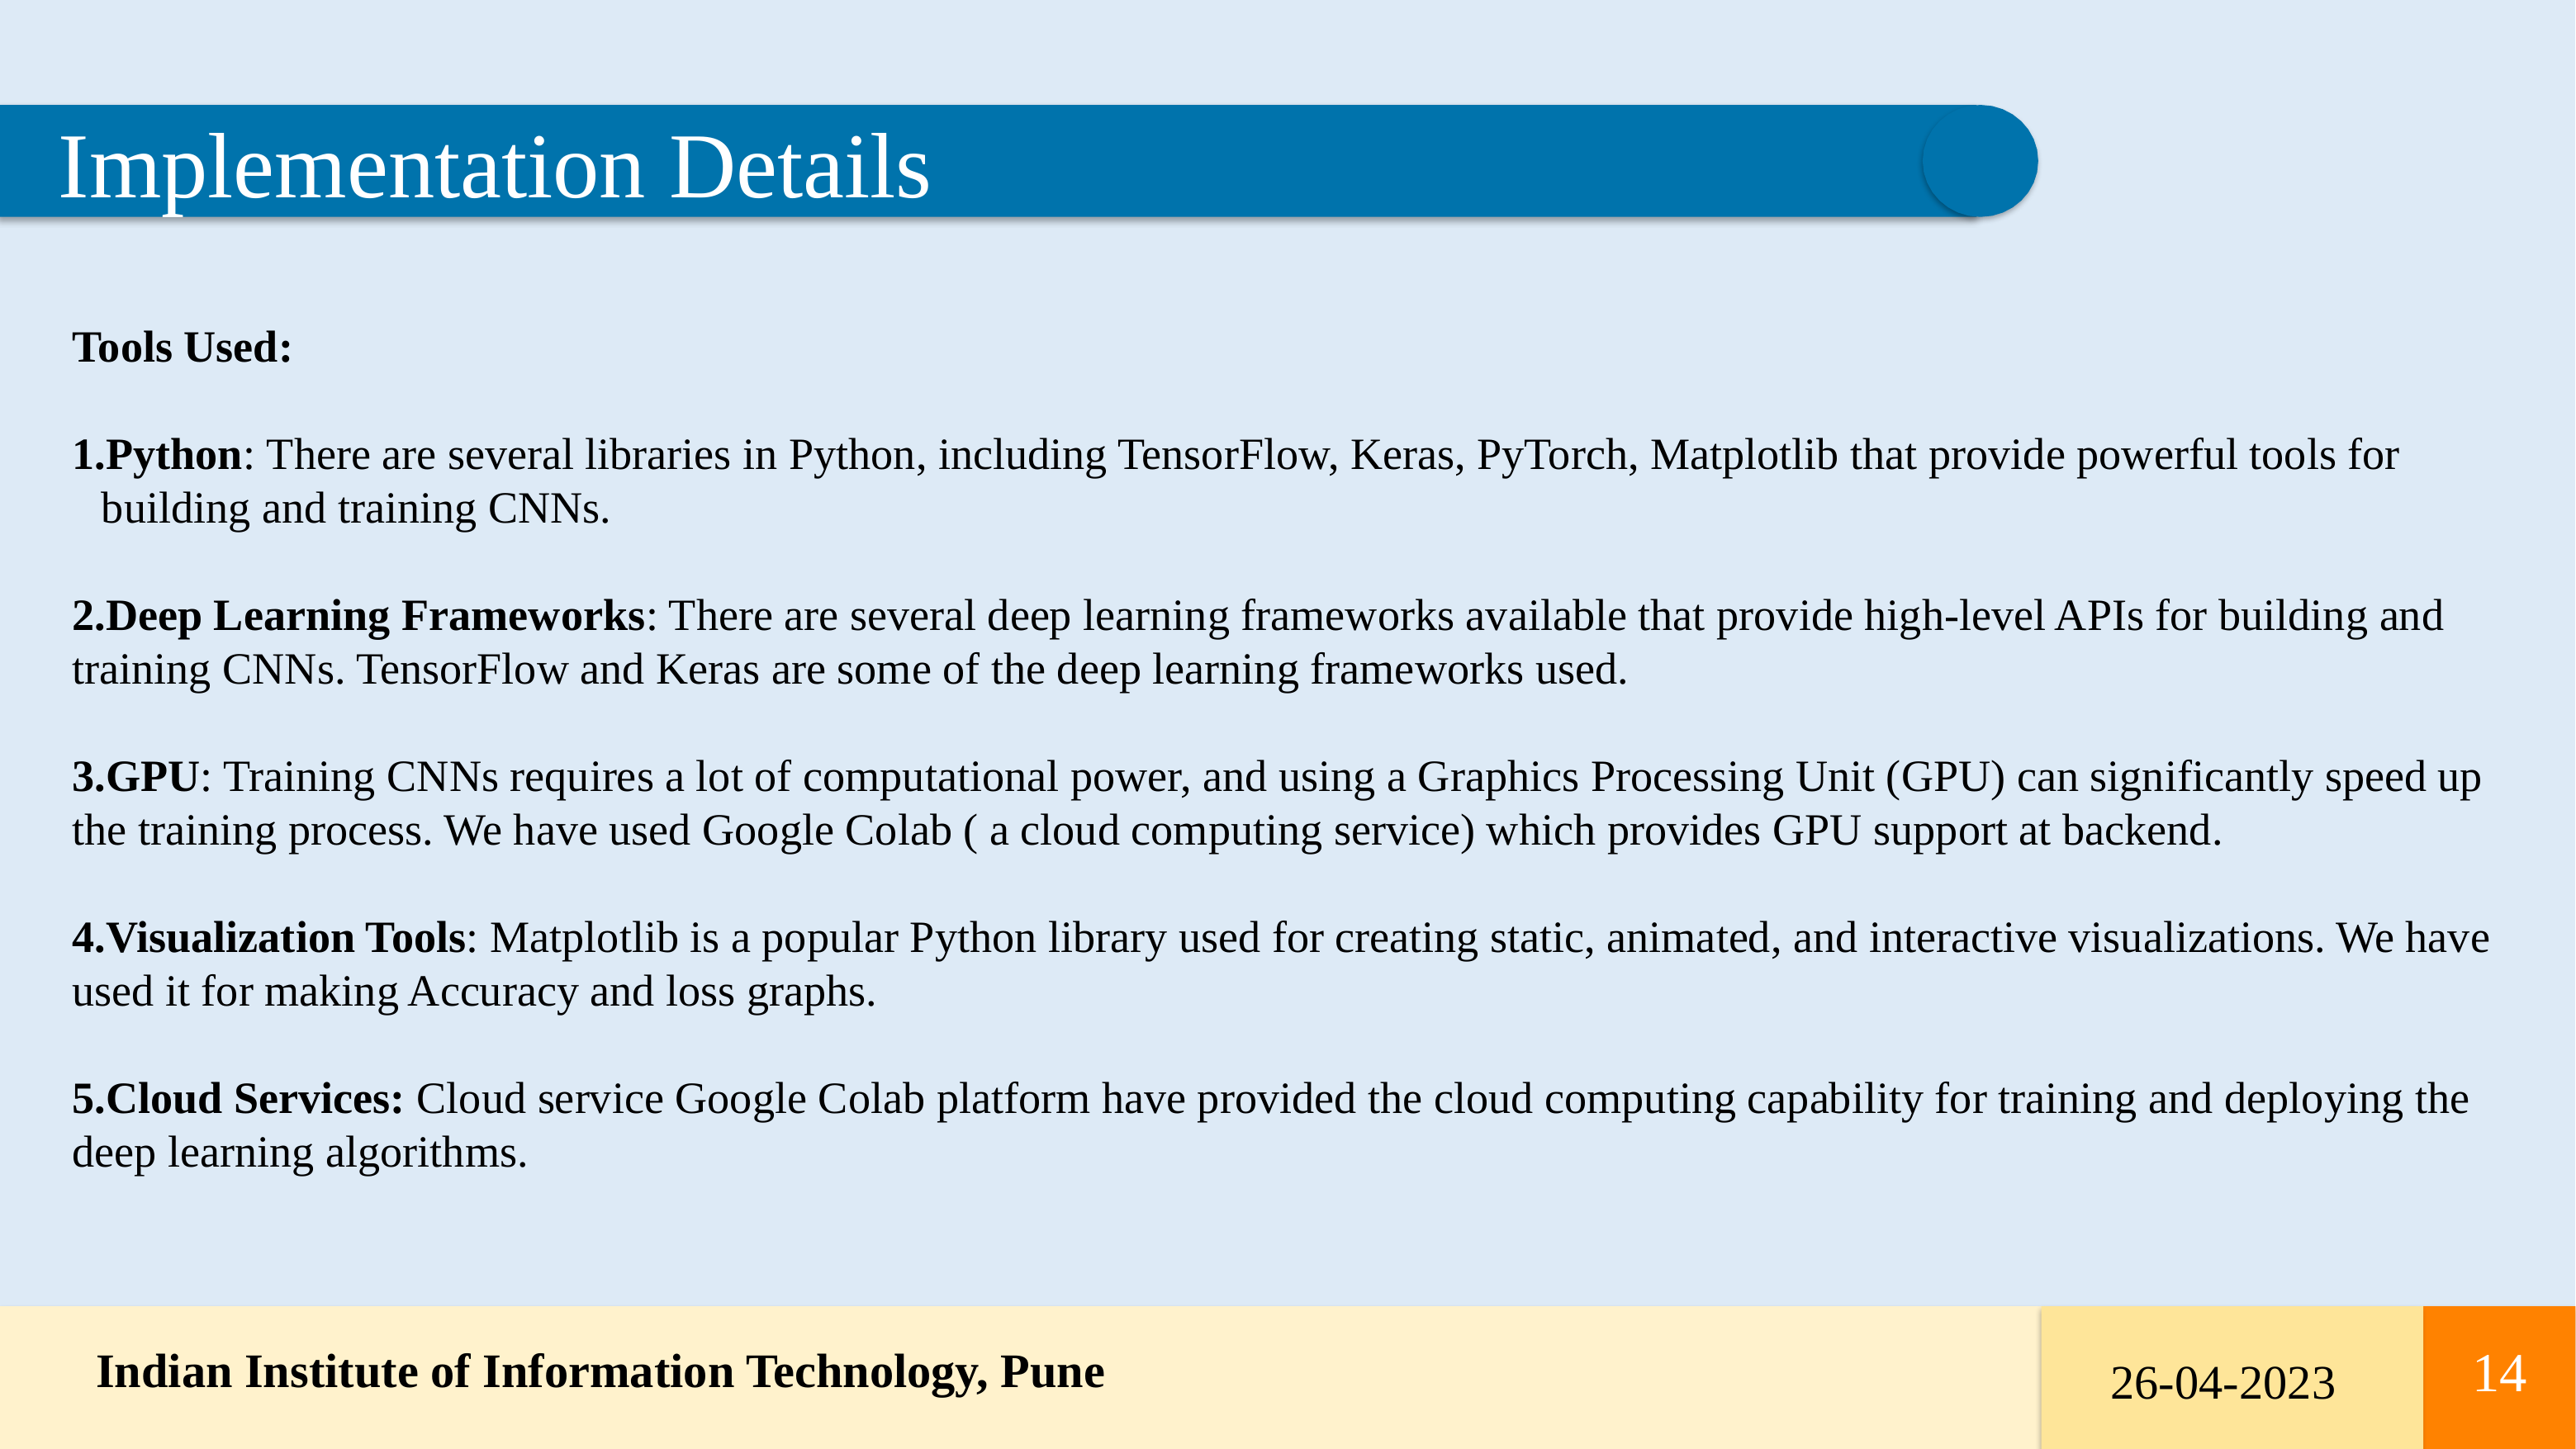

Implementation Details

Tools Used:

Python: There are several libraries in Python, including TensorFlow, Keras, PyTorch, Matplotlib that provide powerful tools for building and training CNNs.

2.Deep Learning Frameworks: There are several deep learning frameworks available that provide high-level APIs for building and training CNNs. TensorFlow and Keras are some of the deep learning frameworks used.

3.GPU: Training CNNs requires a lot of computational power, and using a Graphics Processing Unit (GPU) can significantly speed up the training process. We have used Google Colab ( a cloud computing service) which provides GPU support at backend.

4.Visualization Tools: Matplotlib is a popular Python library used for creating static, animated, and interactive visualizations. We have used it for making Accuracy and loss graphs.

5.Cloud Services: Cloud service Google Colab platform have provided the cloud computing capability for training and deploying the deep learning algorithms.

Indian Institute of Information Technology, Pune
15
14
26-04-2023